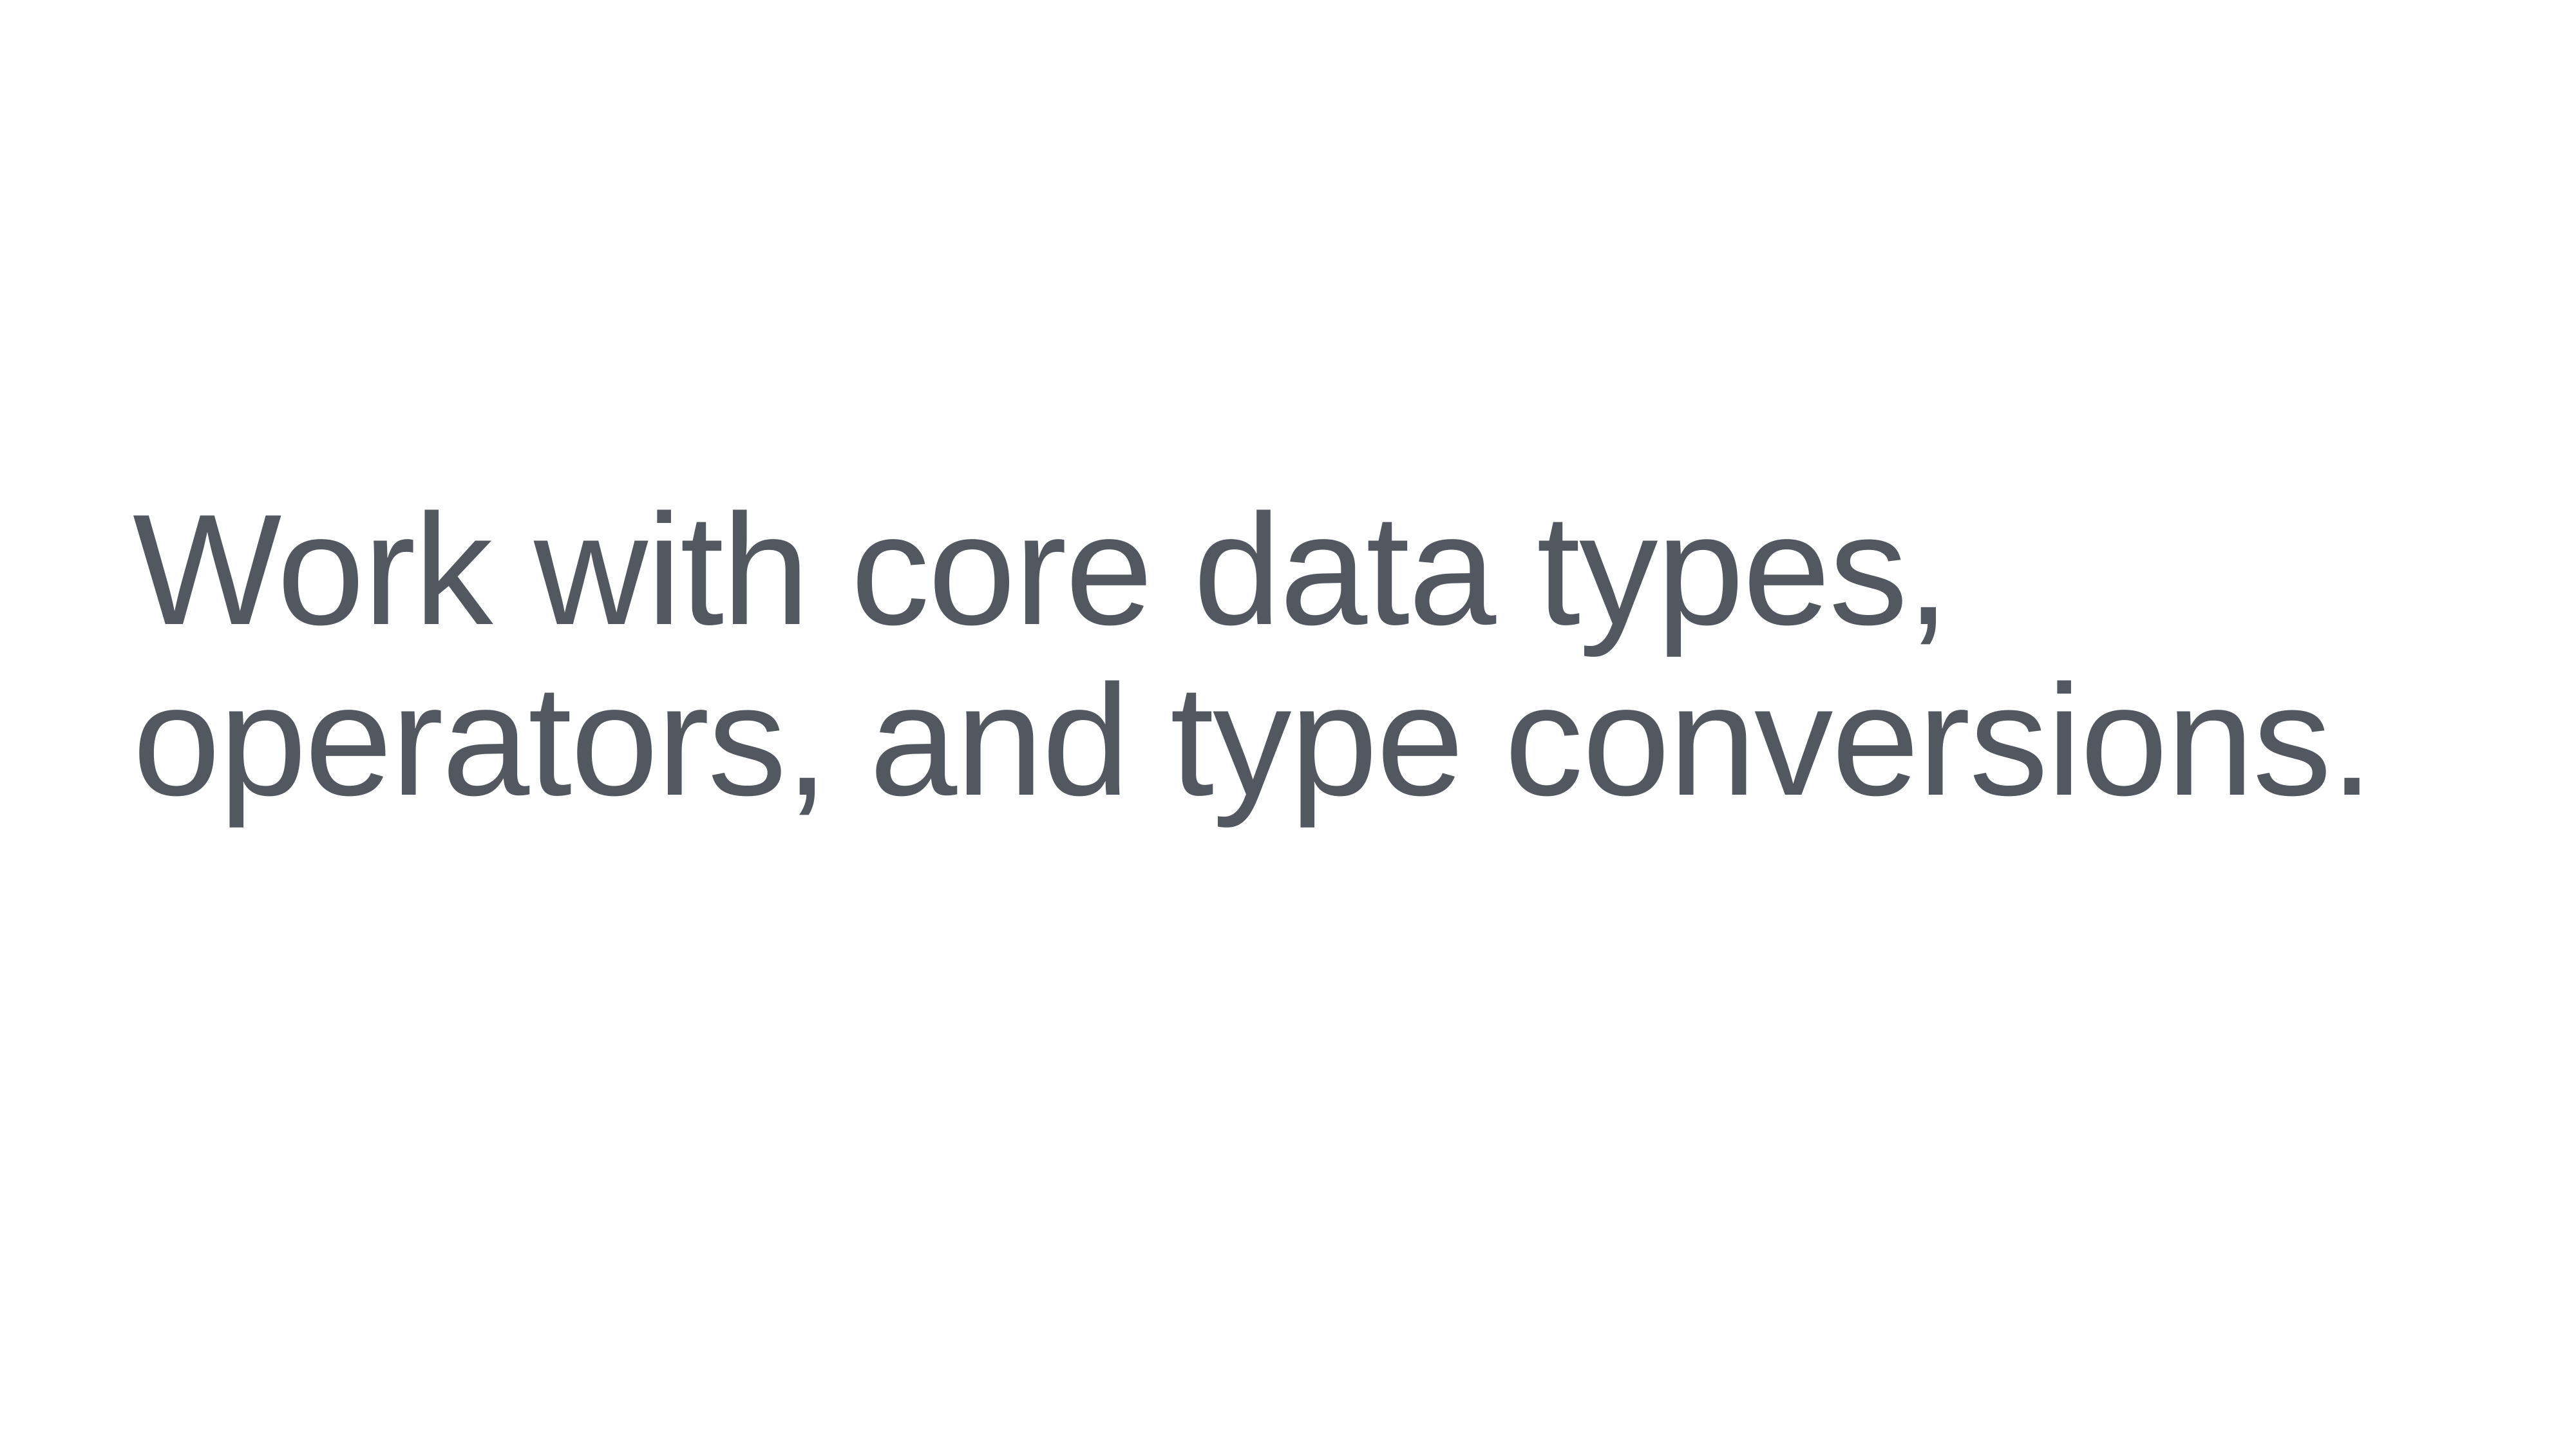

# Work with core data types, operators, and type conversions.